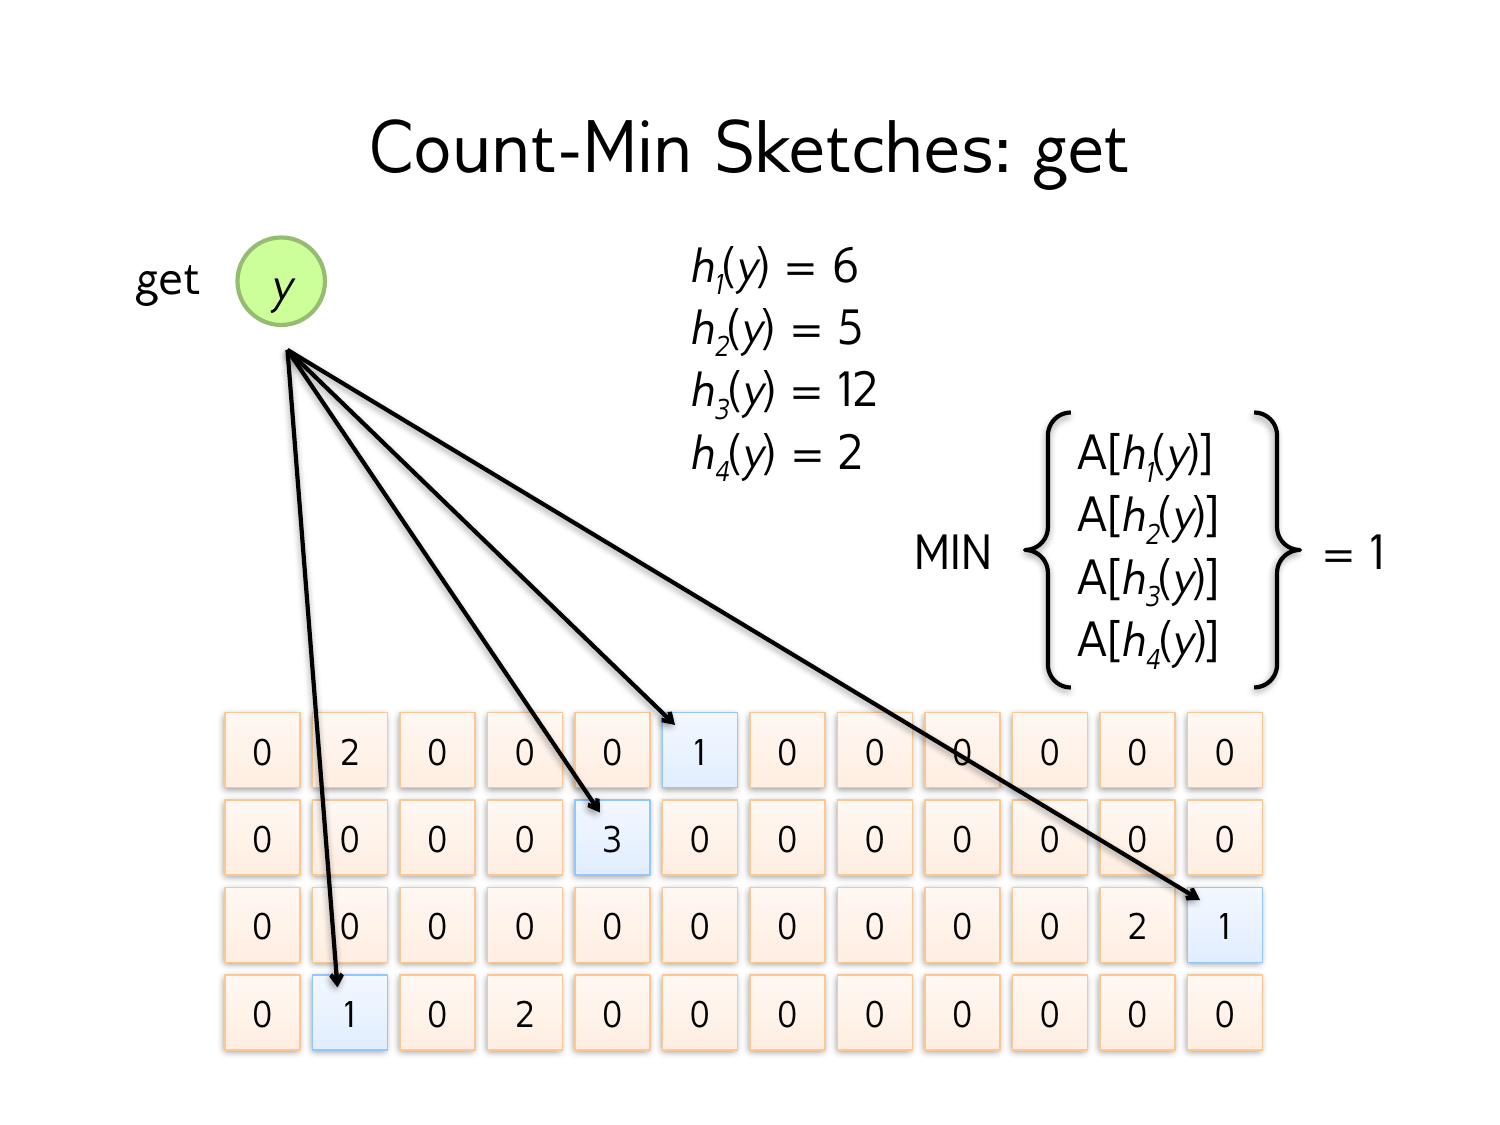

Count-Min Sketches: get
h1(y) = 6
get
y
h2(y) = 5
h3(y) = 12
h4(y) = 2

A[h1(y)]
A[h2(y)]
MIN                      = 1
A[h3(y)]
A[h4(y)]
0
2
0
0
0
1
0
0
0
0
0
0
0
0
0
0
3
0
0
0
0
0
0
0
0
0
0
0
0
0
0
0
0
0
2
1
0
1
0
2
0
0
0
0
0
0
0
0